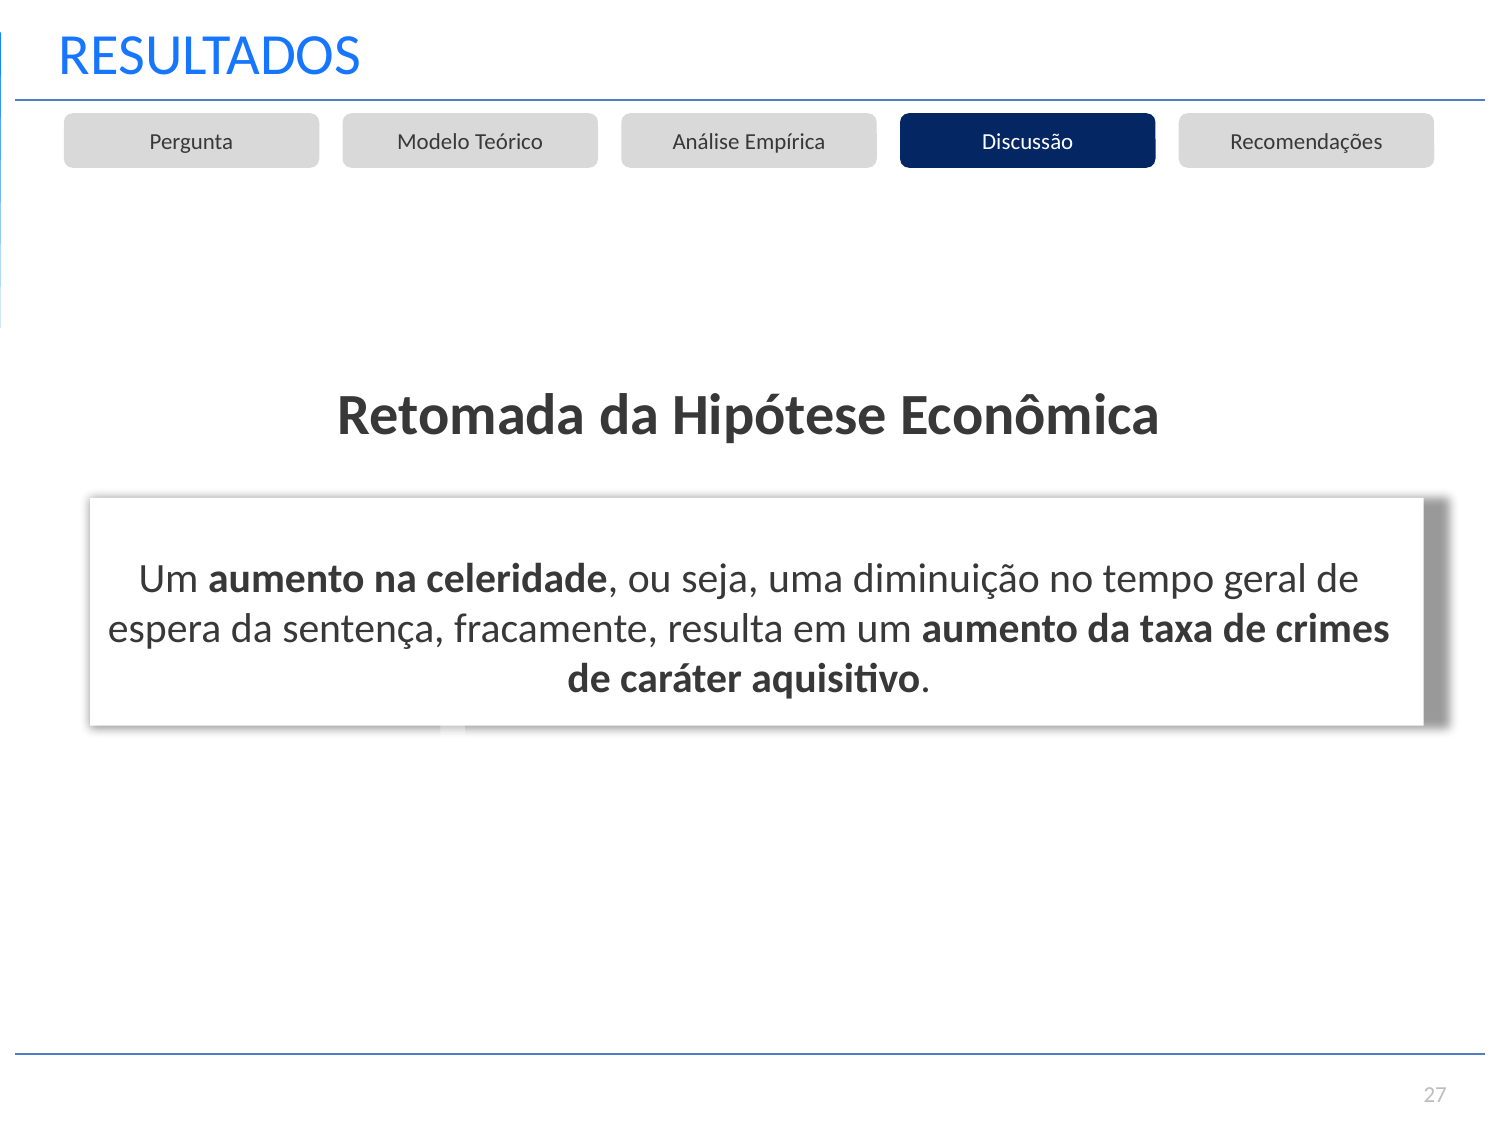

# RESULTADOS

Pergunta
Modelo Teórico
Discussão
Recomendações
Análise Empírica

Retomada da Hipótese Econômica

Um aumento na celeridade, ou seja, uma diminuição no tempo geral de espera da sentença, fracamente, resulta em um aumento da taxa de crimes de caráter aquisitivo.

27